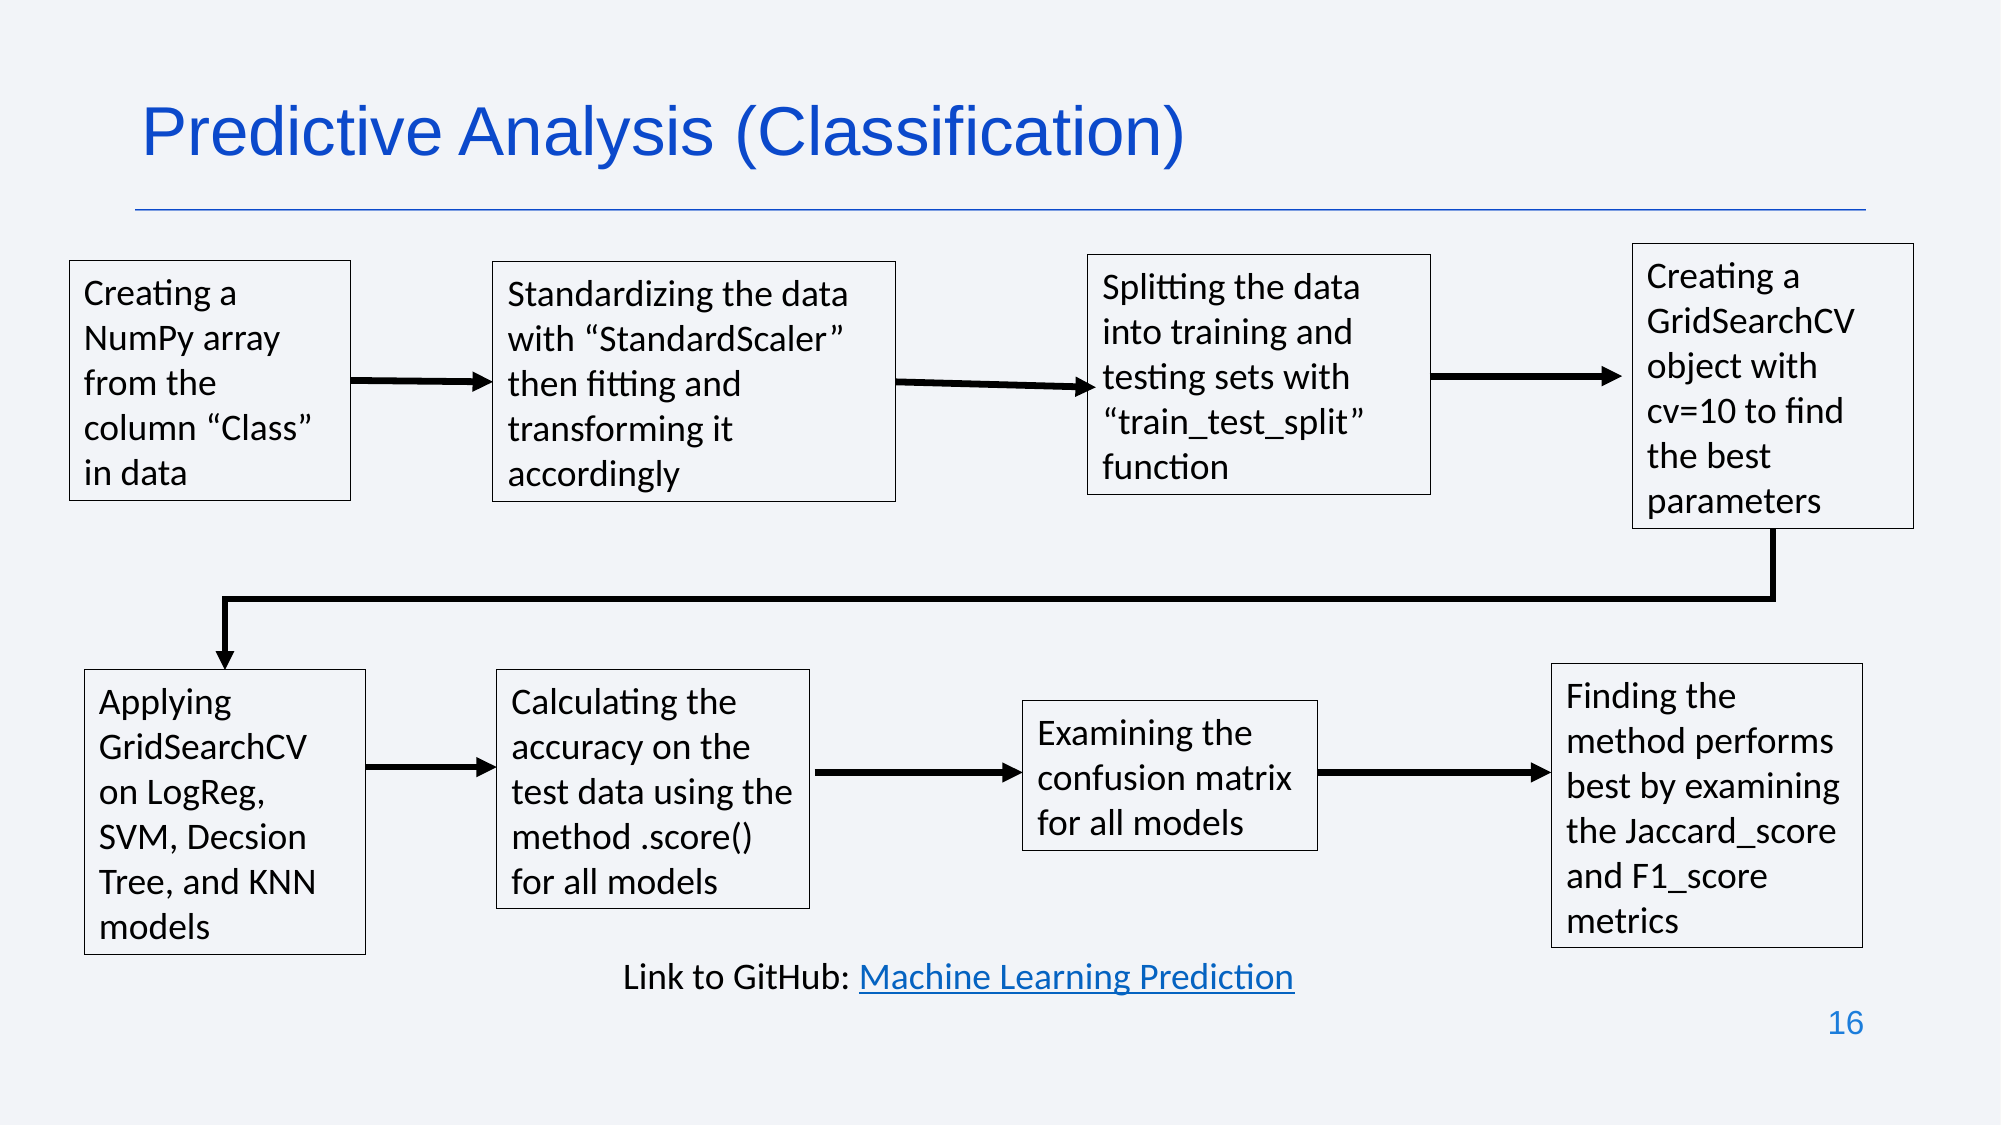

Predictive Analysis (Classification)
Creating a GridSearchCV object with cv=10 to find the best parameters
Splitting the data into training and testing sets with “train_test_split” function
Creating a NumPy array from the column “Class” in data
Standardizing the data with “StandardScaler” then fitting and transforming it accordingly
Finding the method performs best by examining the Jaccard_score and F1_score metrics
Calculating the accuracy on the test data using the method .score() for all models
Applying GridSearchCV on LogReg, SVM, Decsion Tree, and KNN models
Examining the confusion matrix for all models
Link to GitHub: Machine Learning Prediction
16